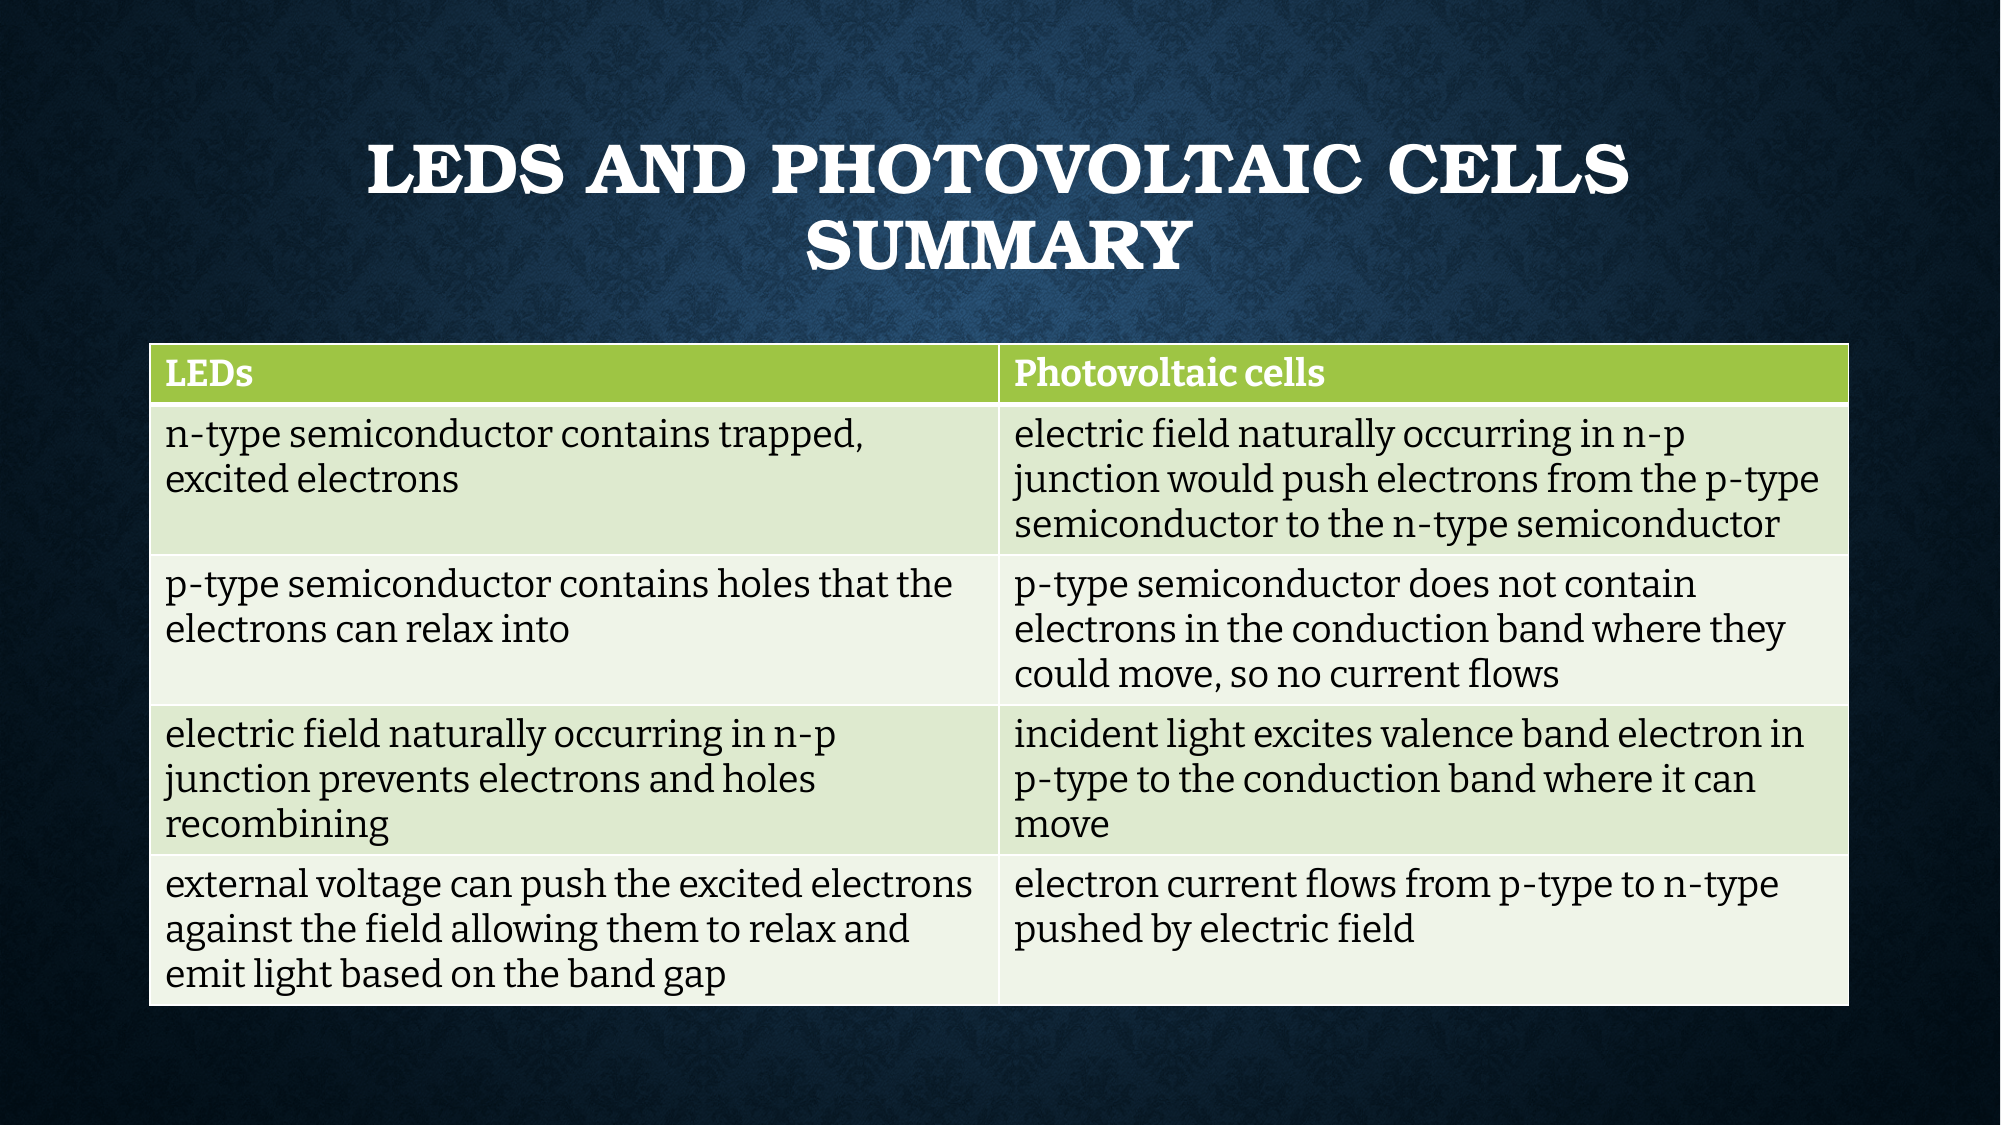

# LEDs and Photovoltaic cells summary
| LEDs | Photovoltaic cells |
| --- | --- |
| n-type semiconductor contains trapped, excited electrons | electric field naturally occurring in n-p junction would push electrons from the p-type semiconductor to the n-type semiconductor |
| p-type semiconductor contains holes that the electrons can relax into | p-type semiconductor does not contain electrons in the conduction band where they could move, so no current flows |
| electric field naturally occurring in n-p junction prevents electrons and holes recombining | incident light excites valence band electron in p-type to the conduction band where it can move |
| external voltage can push the excited electrons against the field allowing them to relax and emit light based on the band gap | electron current flows from p-type to n-type pushed by electric field |